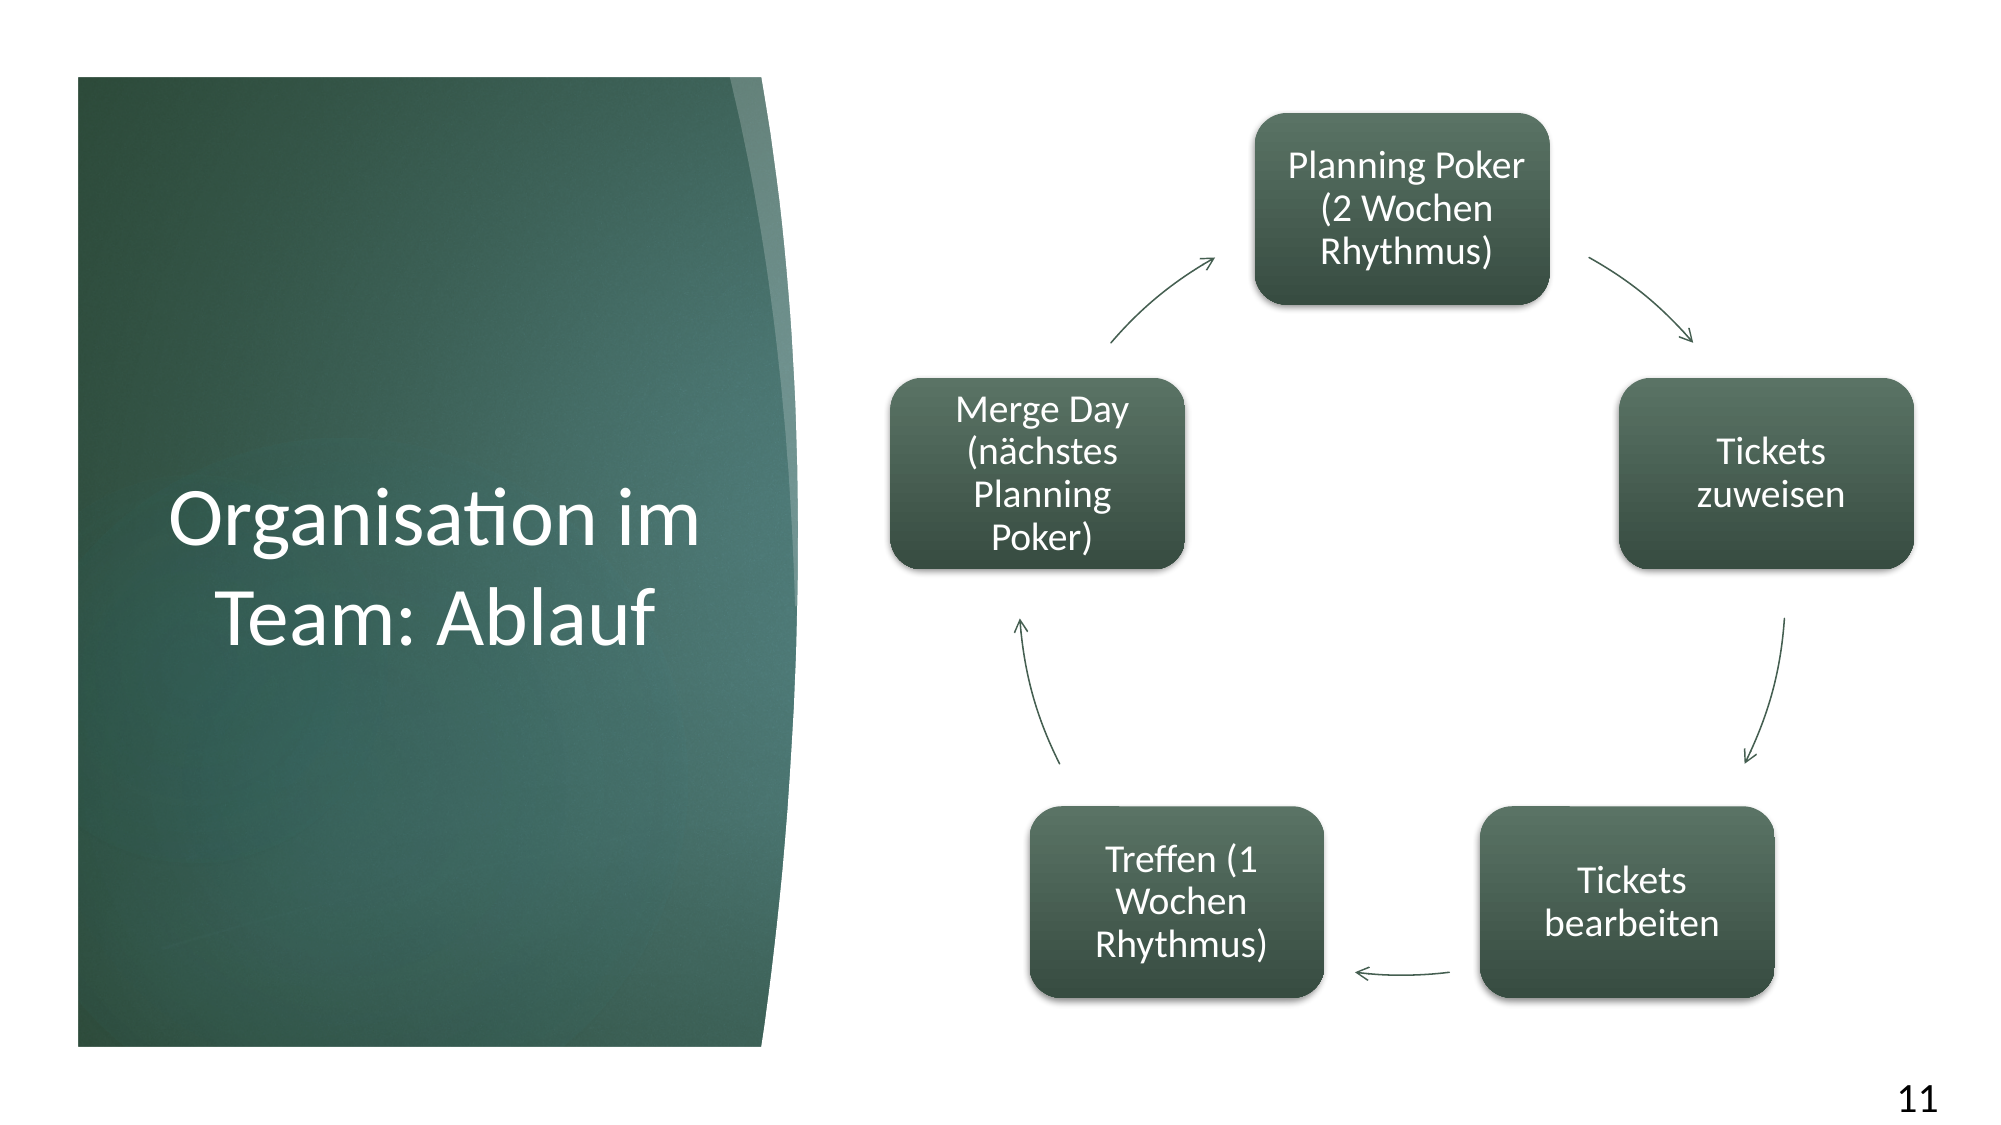

# Organisation im Team: Ablauf
Planning Poker (2 Wochen Rhythmus)
Tickets zuweisen
Tickets bearbeiten
Treffen (1 Wochen Rhythmus)
Merge Day (nächstes Planning Poker)
11